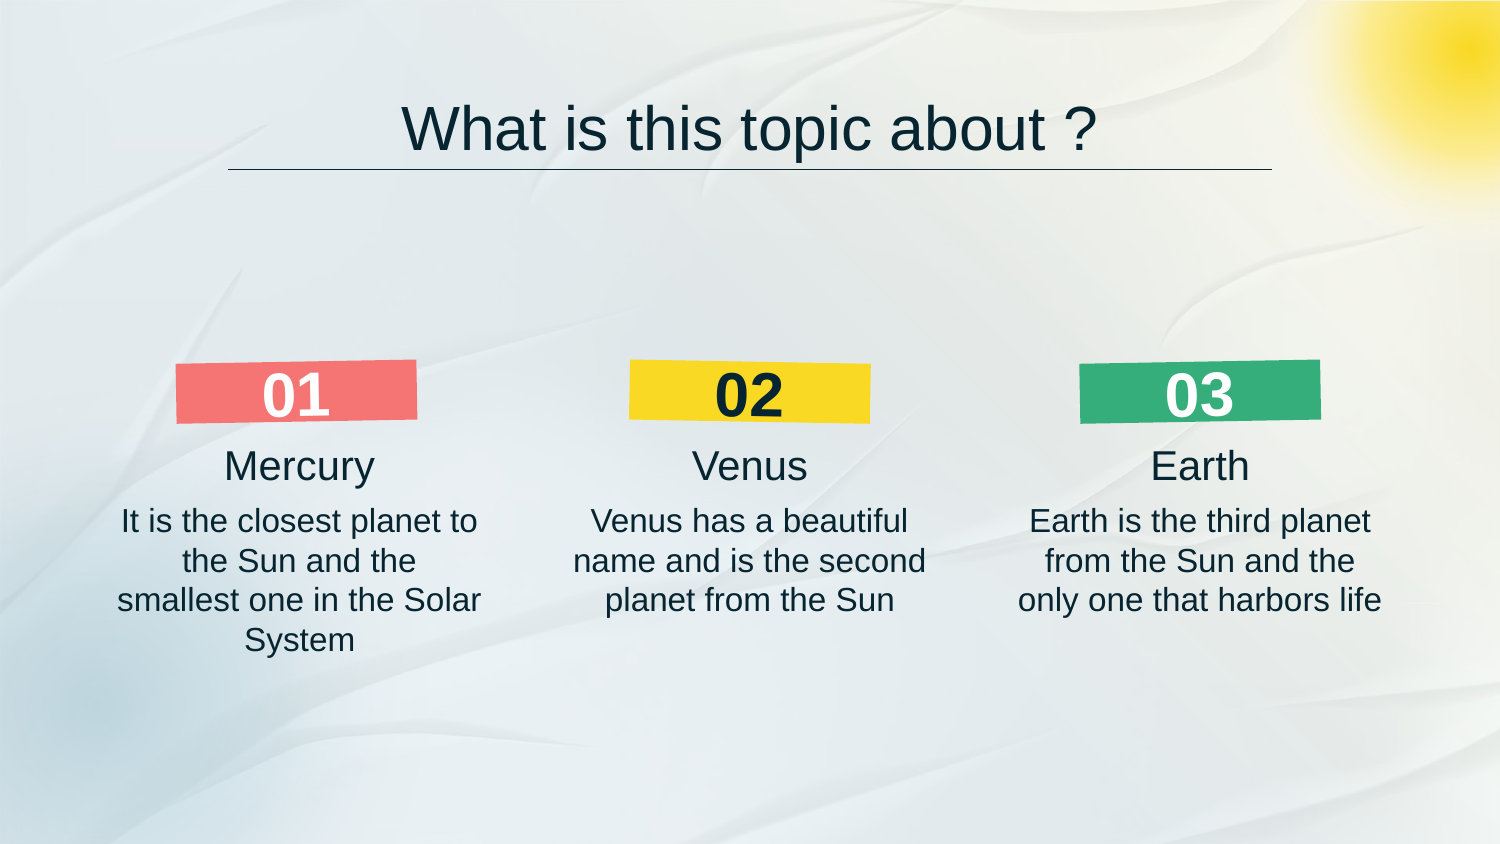

# What is this topic about ?
01
02
03
Mercury
Venus
Earth
It is the closest planet to the Sun and the smallest one in the Solar System
Venus has a beautiful name and is the second planet from the Sun
Earth is the third planet from the Sun and the only one that harbors life